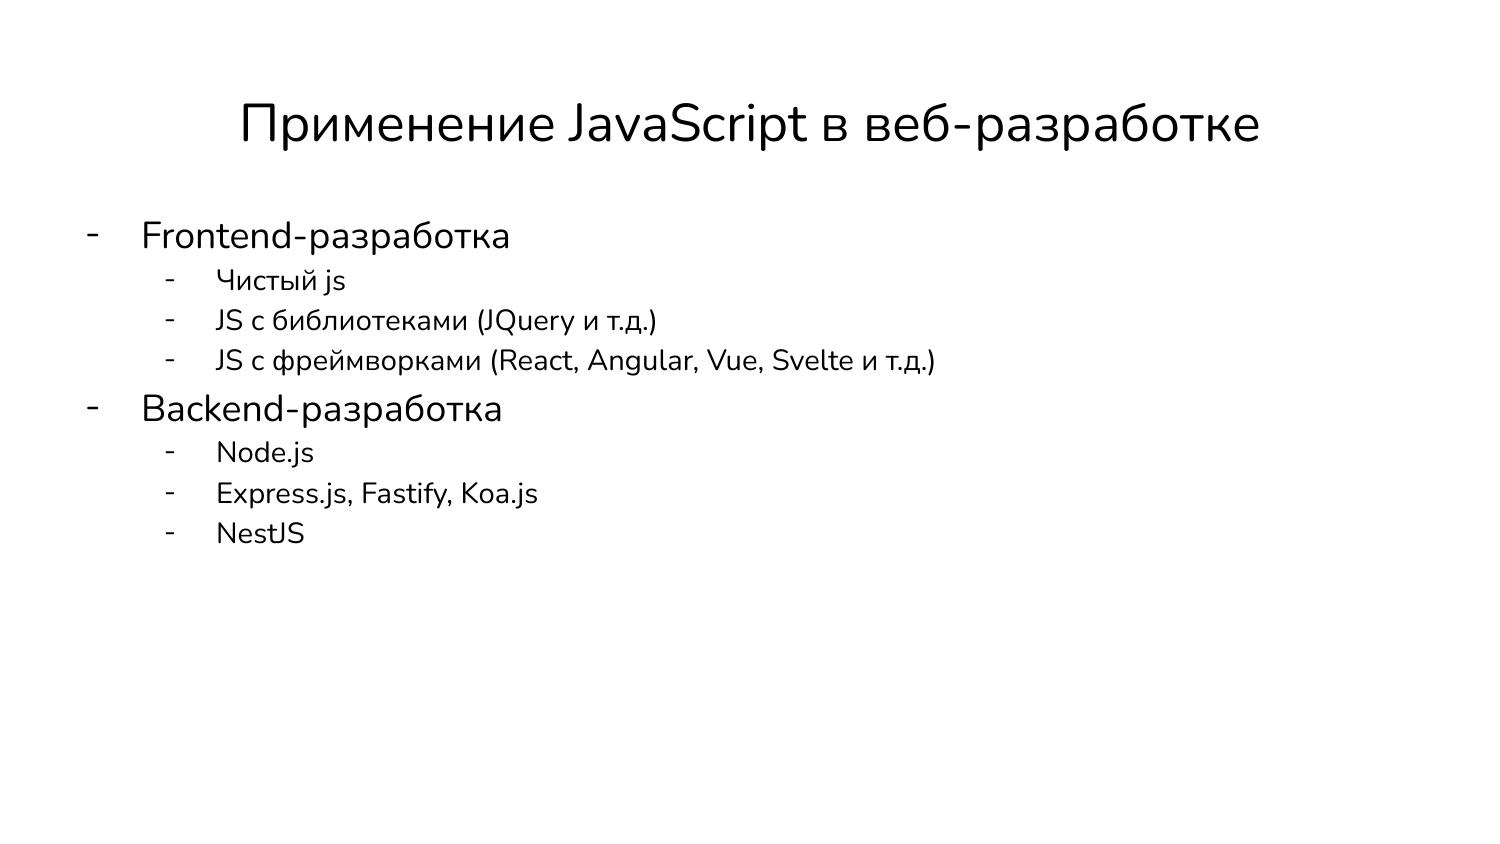

# Применение JavaScript в веб-разработке
Frontend-разработка
Чистый js
JS с библиотеками (JQuery и т.д.)
JS с фреймворками (React, Angular, Vue, Svelte и т.д.)
Backend-разработка
Node.js
Express.js, Fastify, Koa.js
NestJS